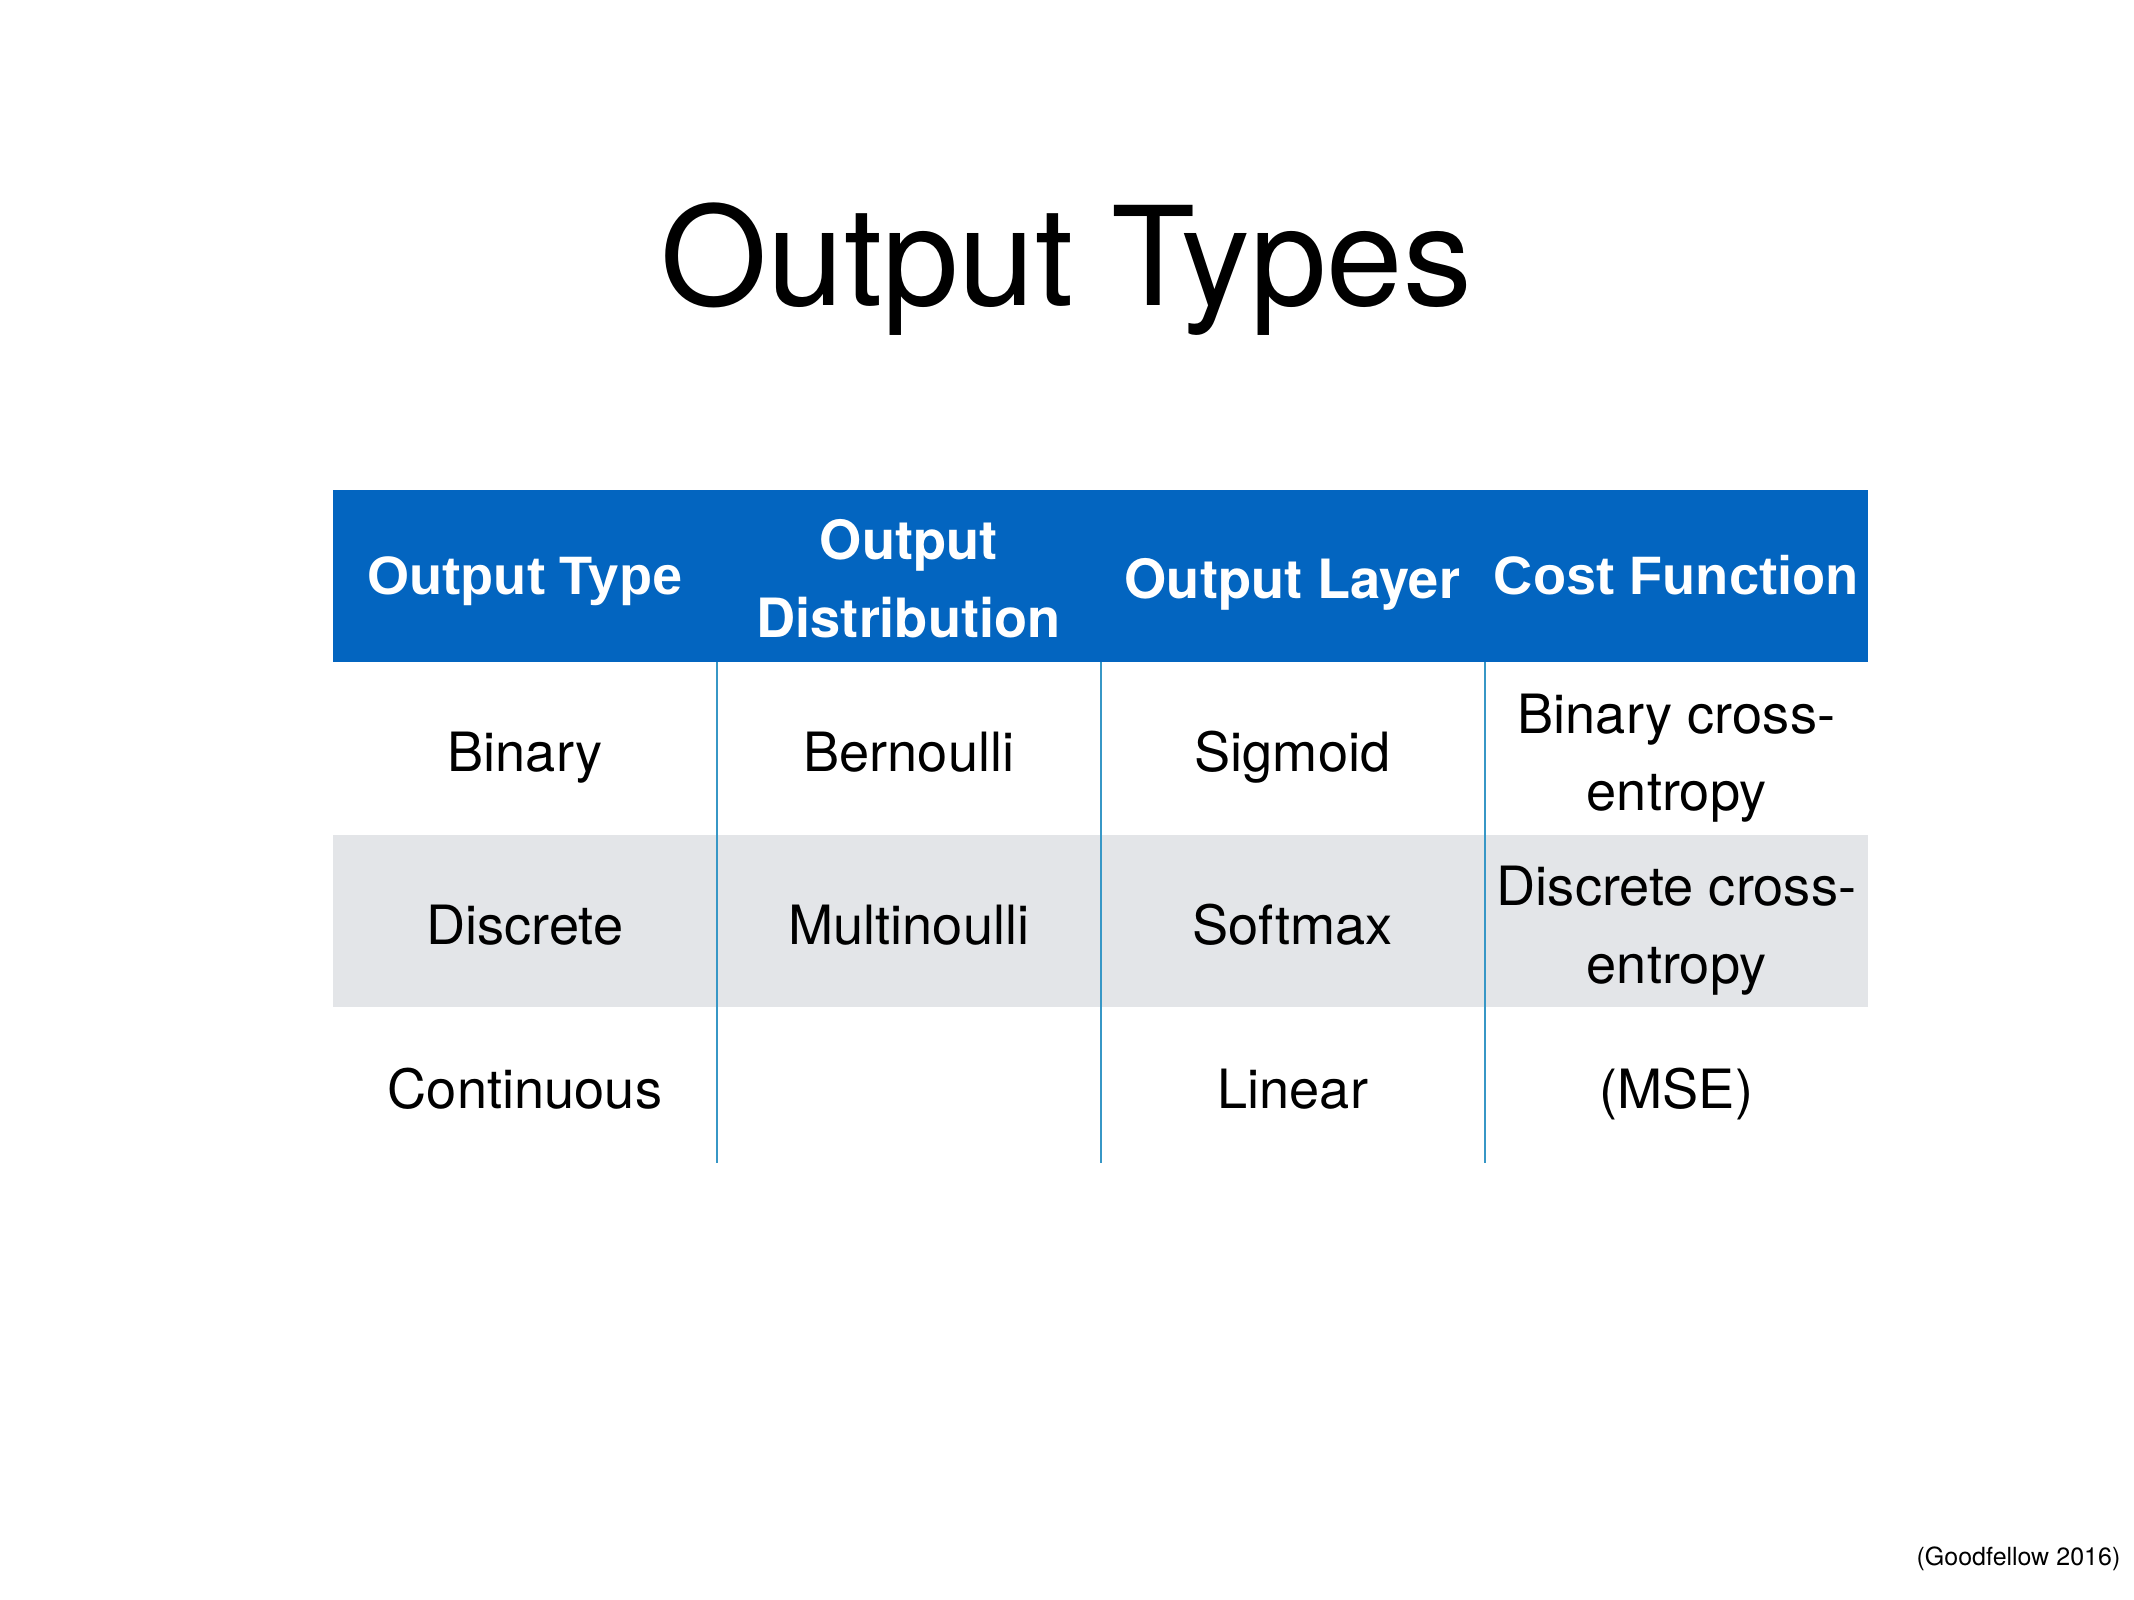

# Output Types
| Output Type | Output Distribution | Output Layer | Cost Function |
| --- | --- | --- | --- |
| Binary | Bernoulli | Sigmoid | Binary cross-entropy |
| Discrete | Multinoulli | Softmax | Discrete cross-entropy |
| Continuous |  | Linear | (MSE) |